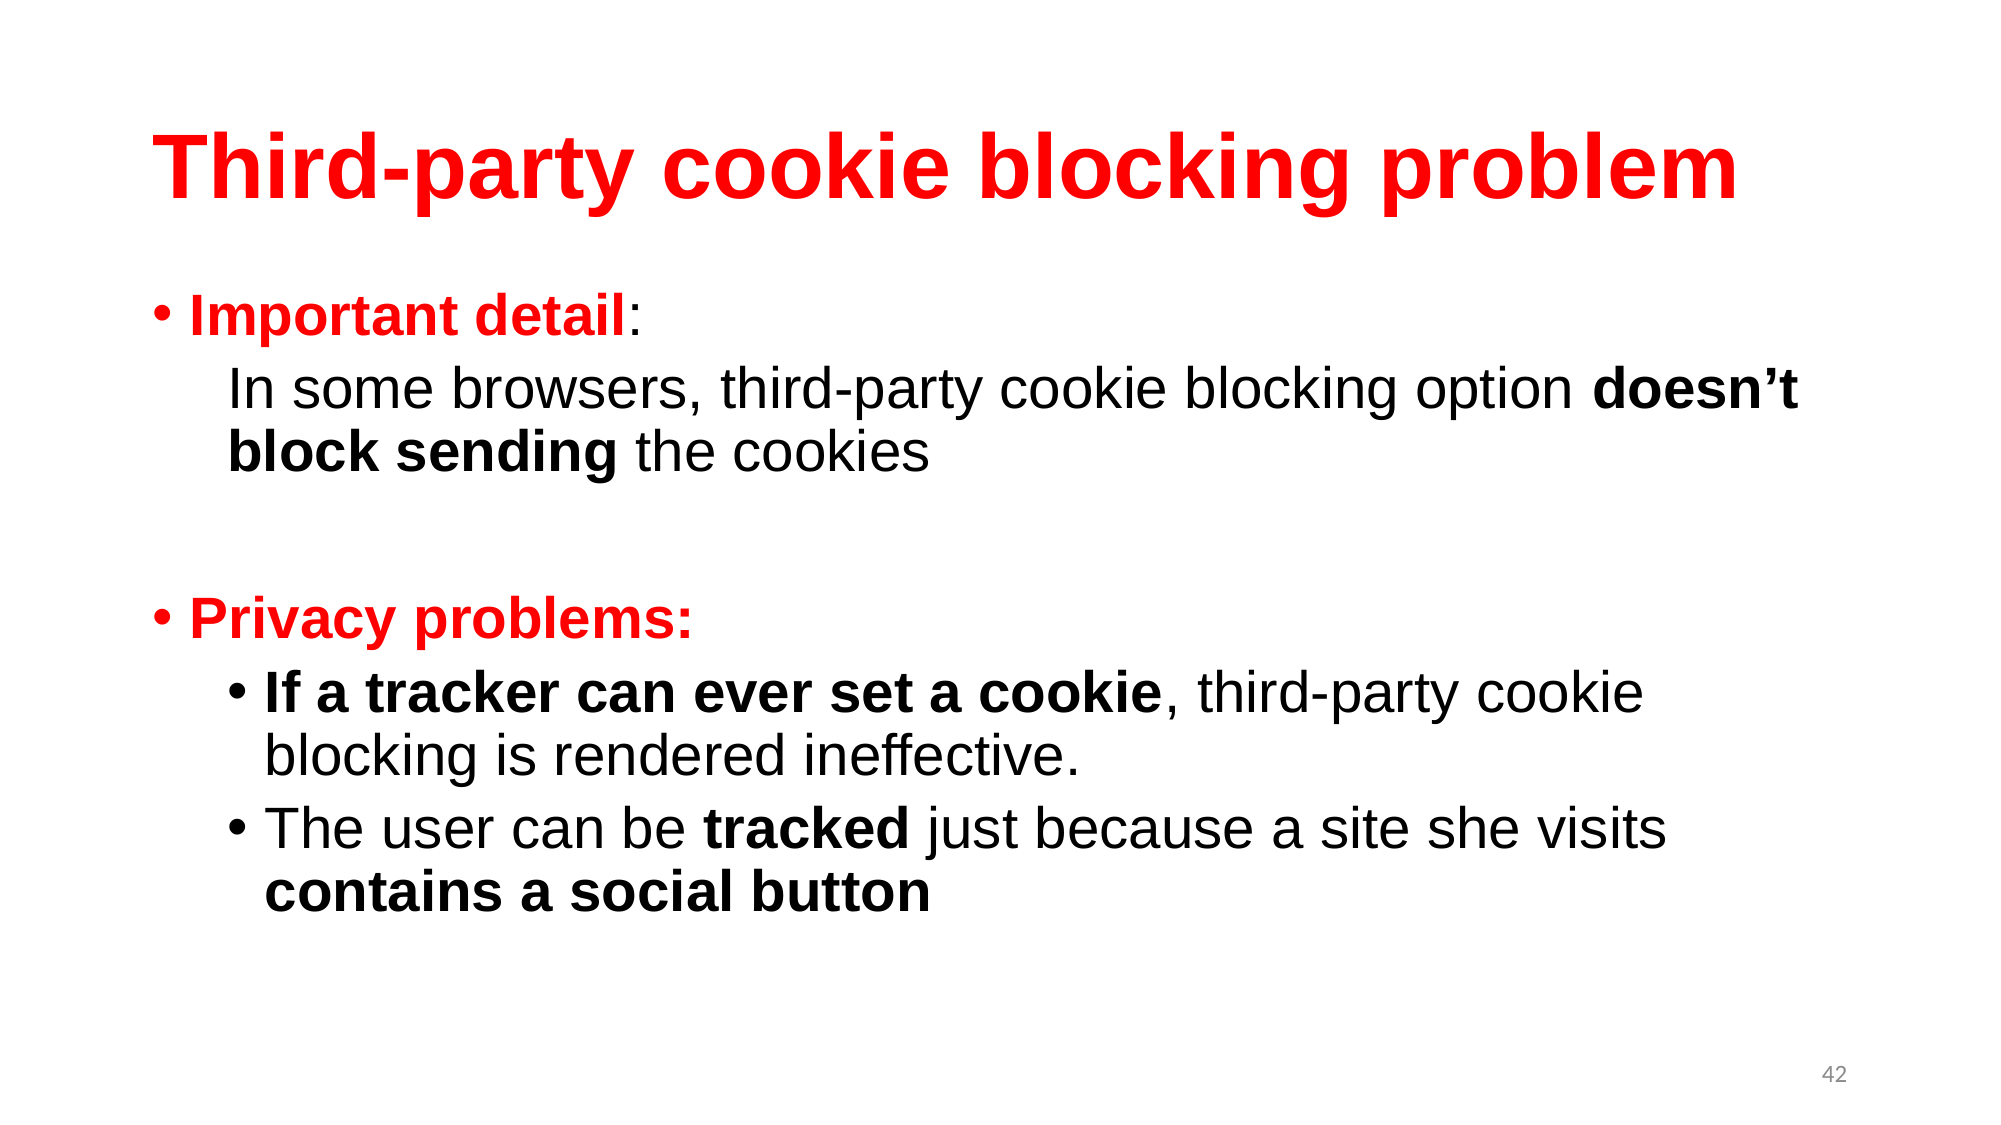

# Third-party cookie blocking problem
Important detail:
In some browsers, third-party cookie blocking option doesn’t block sending the cookies

Privacy problems:
If a tracker can ever set a cookie, third-party cookie blocking is rendered ineffective.
The user can be tracked just because a site she visits contains a social button

42